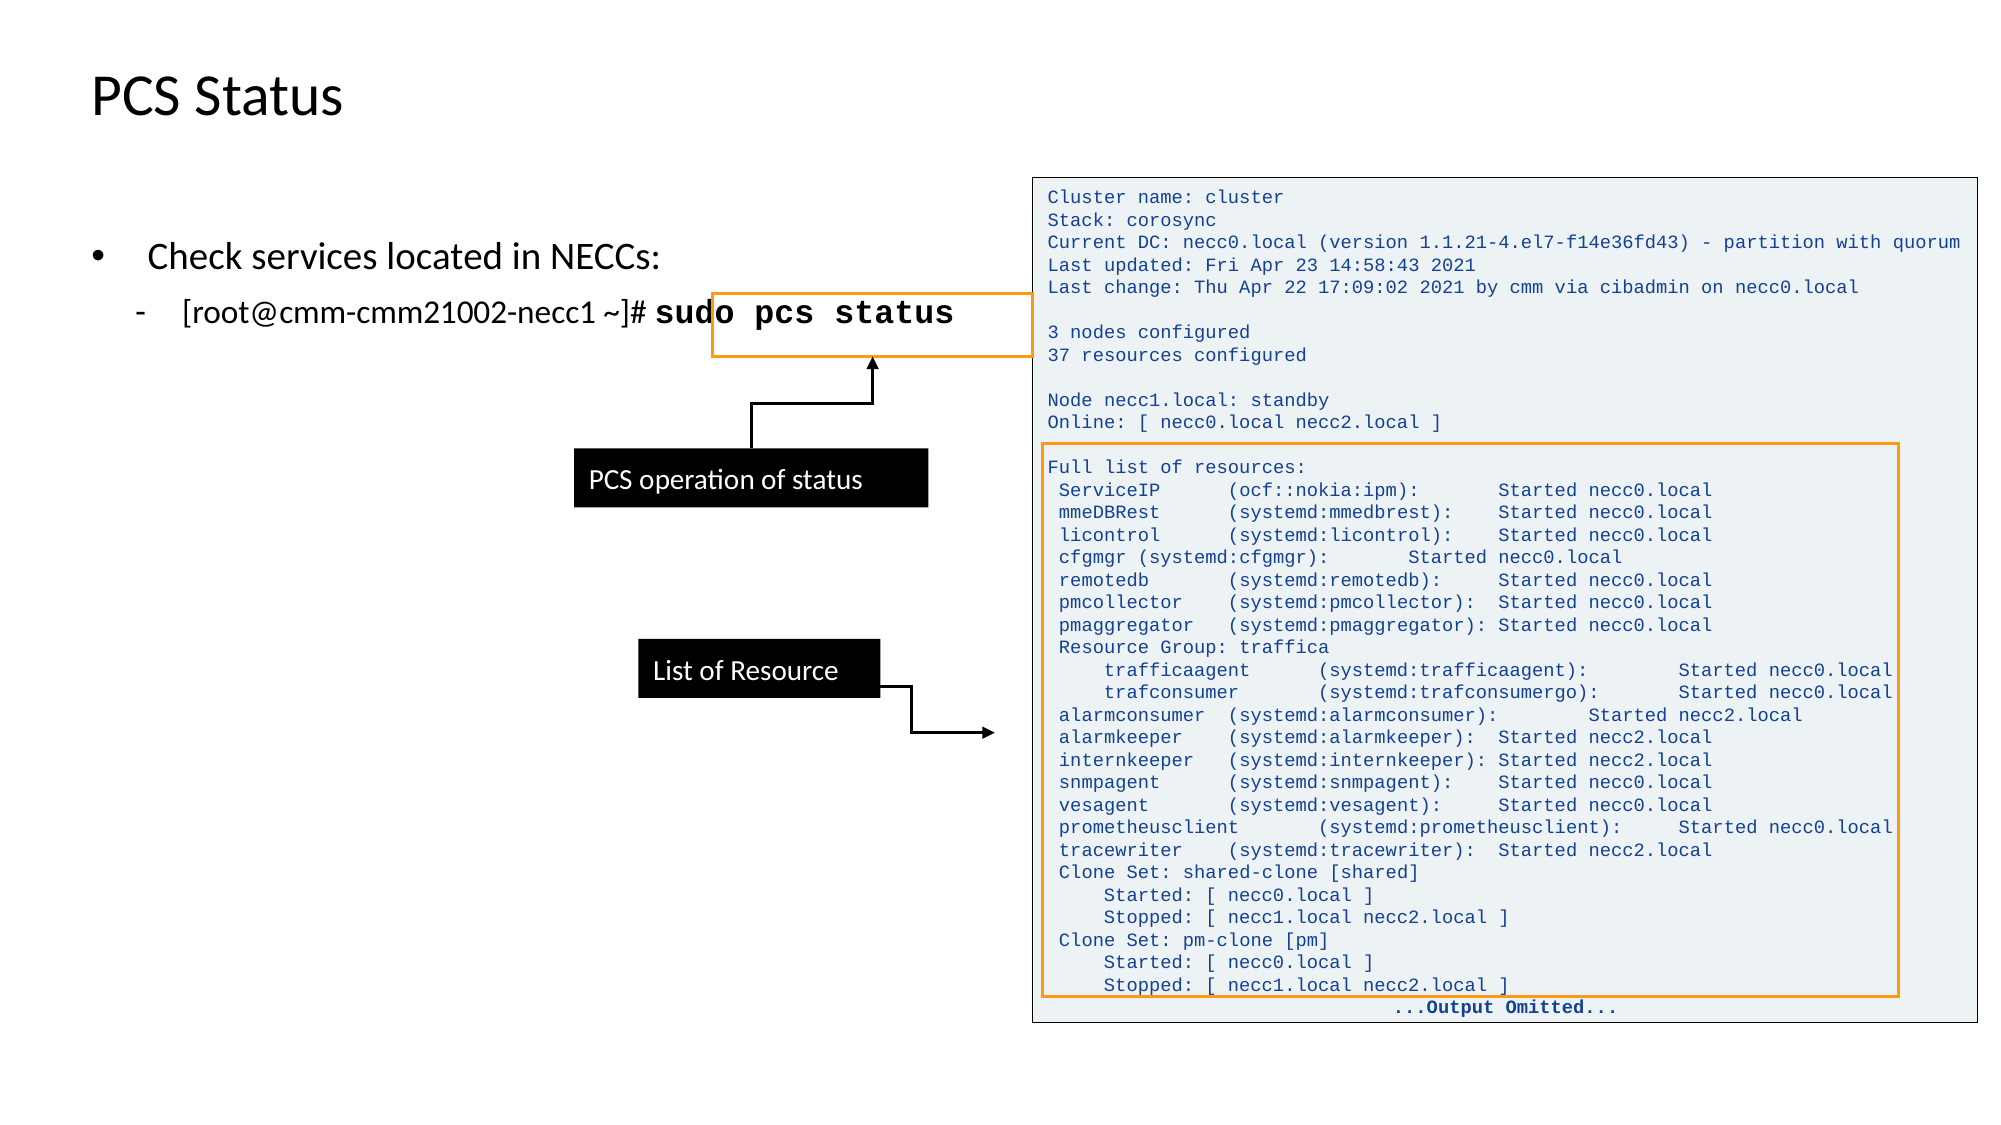

Slide excluded from Table of Contents
# PCS Status
Cluster name: cluster
Stack: corosync
Current DC: necc0.local (version 1.1.21-4.el7-f14e36fd43) - partition with quorum
Last updated: Fri Apr 23 14:58:43 2021
Last change: Thu Apr 22 17:09:02 2021 by cmm via cibadmin on necc0.local

3 nodes configured
37 resources configured

Node necc1.local: standby
Online: [ necc0.local necc2.local ]

Full list of resources:
 ServiceIP      (ocf::nokia:ipm):       Started necc0.local
 mmeDBRest      (systemd:mmedbrest):    Started necc0.local
 licontrol      (systemd:licontrol):    Started necc0.local
 cfgmgr (systemd:cfgmgr):       Started necc0.local
 remotedb       (systemd:remotedb):     Started necc0.local
 pmcollector    (systemd:pmcollector):  Started necc0.local
 pmaggregator   (systemd:pmaggregator): Started necc0.local
 Resource Group: traffica
     trafficaagent      (systemd:trafficaagent):        Started necc0.local
     trafconsumer       (systemd:trafconsumergo):       Started necc0.local
 alarmconsumer  (systemd:alarmconsumer):        Started necc2.local
 alarmkeeper    (systemd:alarmkeeper):  Started necc2.local
 internkeeper   (systemd:internkeeper): Started necc2.local
 snmpagent      (systemd:snmpagent):    Started necc0.local
 vesagent       (systemd:vesagent):     Started necc0.local
 prometheusclient       (systemd:prometheusclient):     Started necc0.local
 tracewriter    (systemd:tracewriter):  Started necc2.local
 Clone Set: shared-clone [shared]
     Started: [ necc0.local ]
     Stopped: [ necc1.local necc2.local ]
 Clone Set: pm-clone [pm]
     Started: [ necc0.local ]
     Stopped: [ necc1.local necc2.local ]
...Output Omitted...
Check services located in NECCs:
[root@cmm-cmm21002-necc1 ~]# sudo pcs status

PCS operation of status
List of Resource